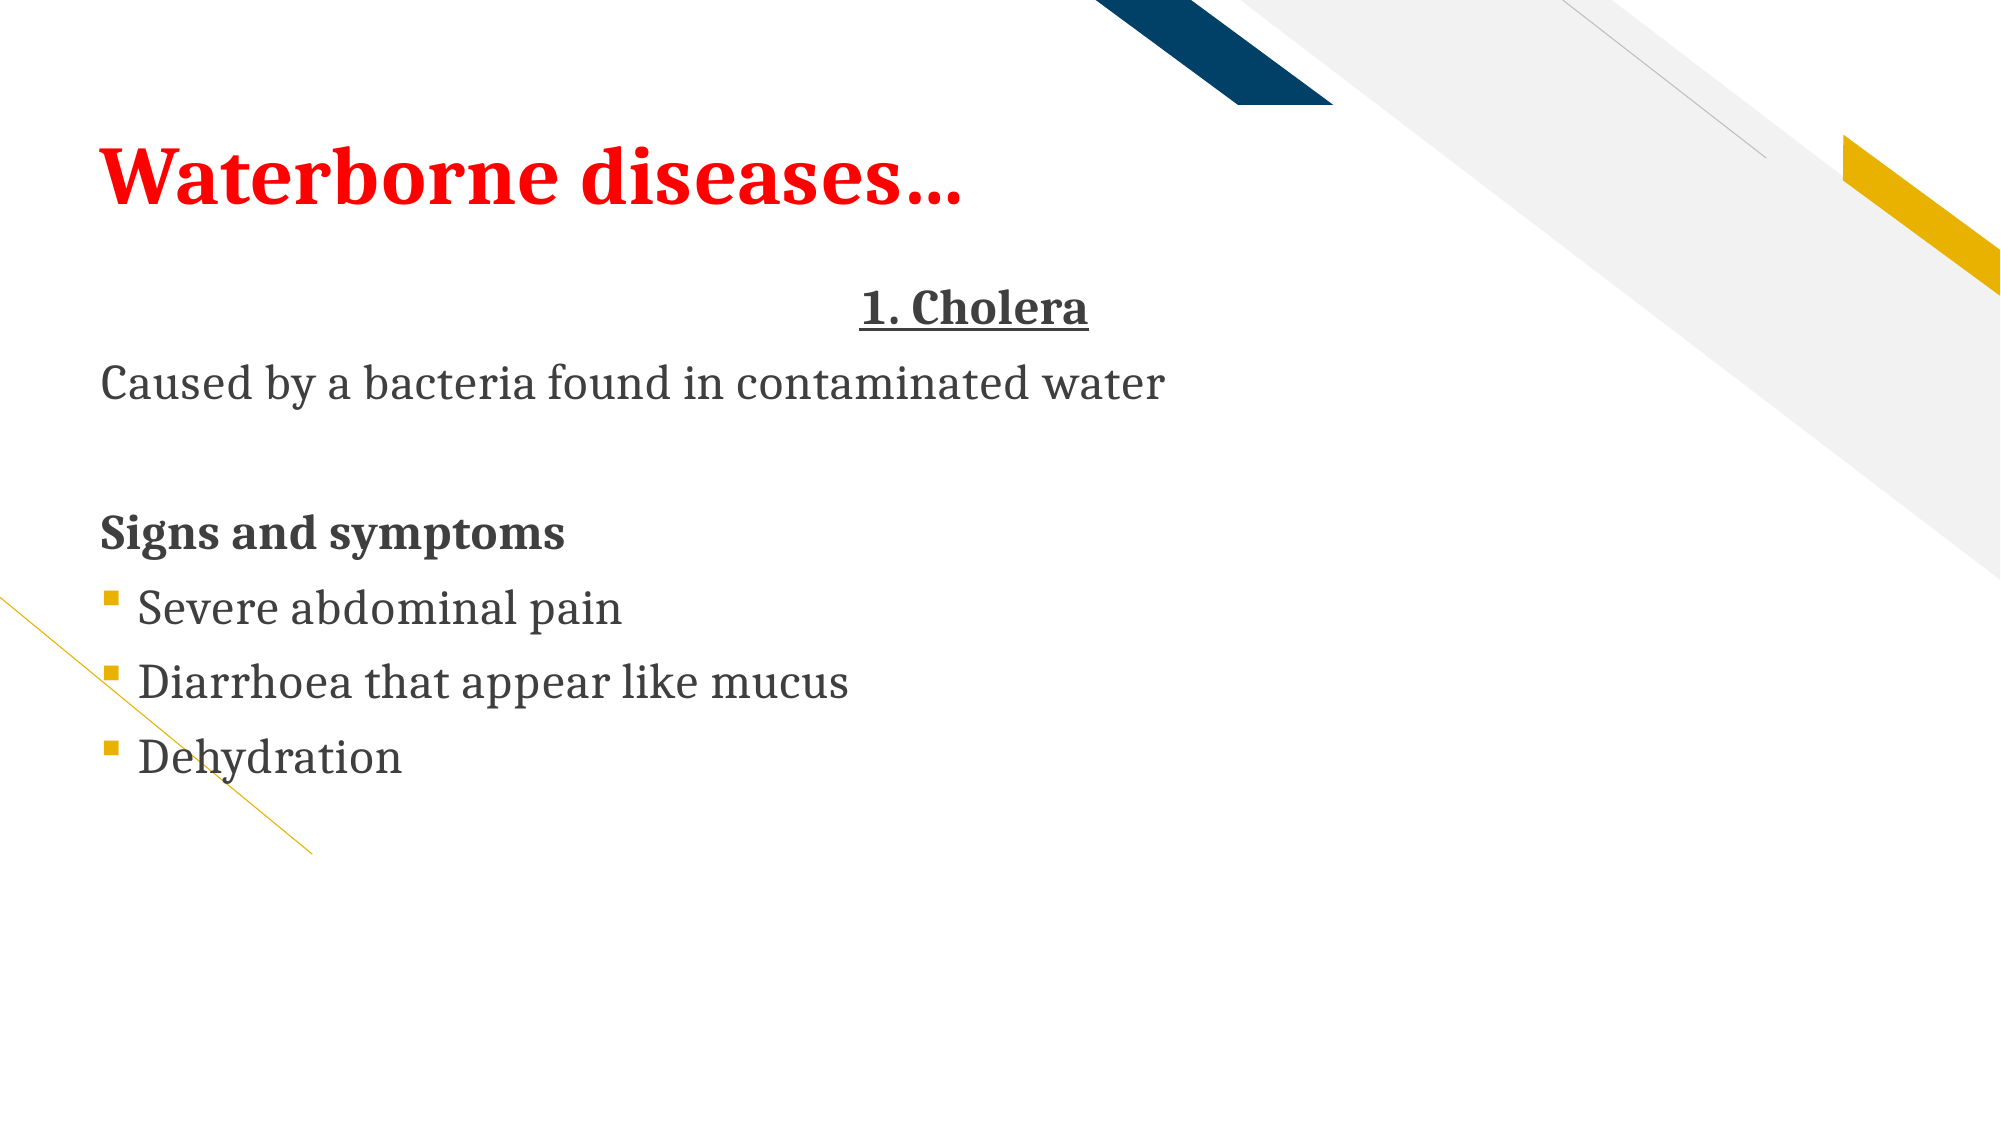

# Waterborne diseases…
1. Cholera
Caused by a bacteria found in contaminated water

Signs and symptoms
Severe abdominal pain
Diarrhoea that appear like mucus
Dehydration